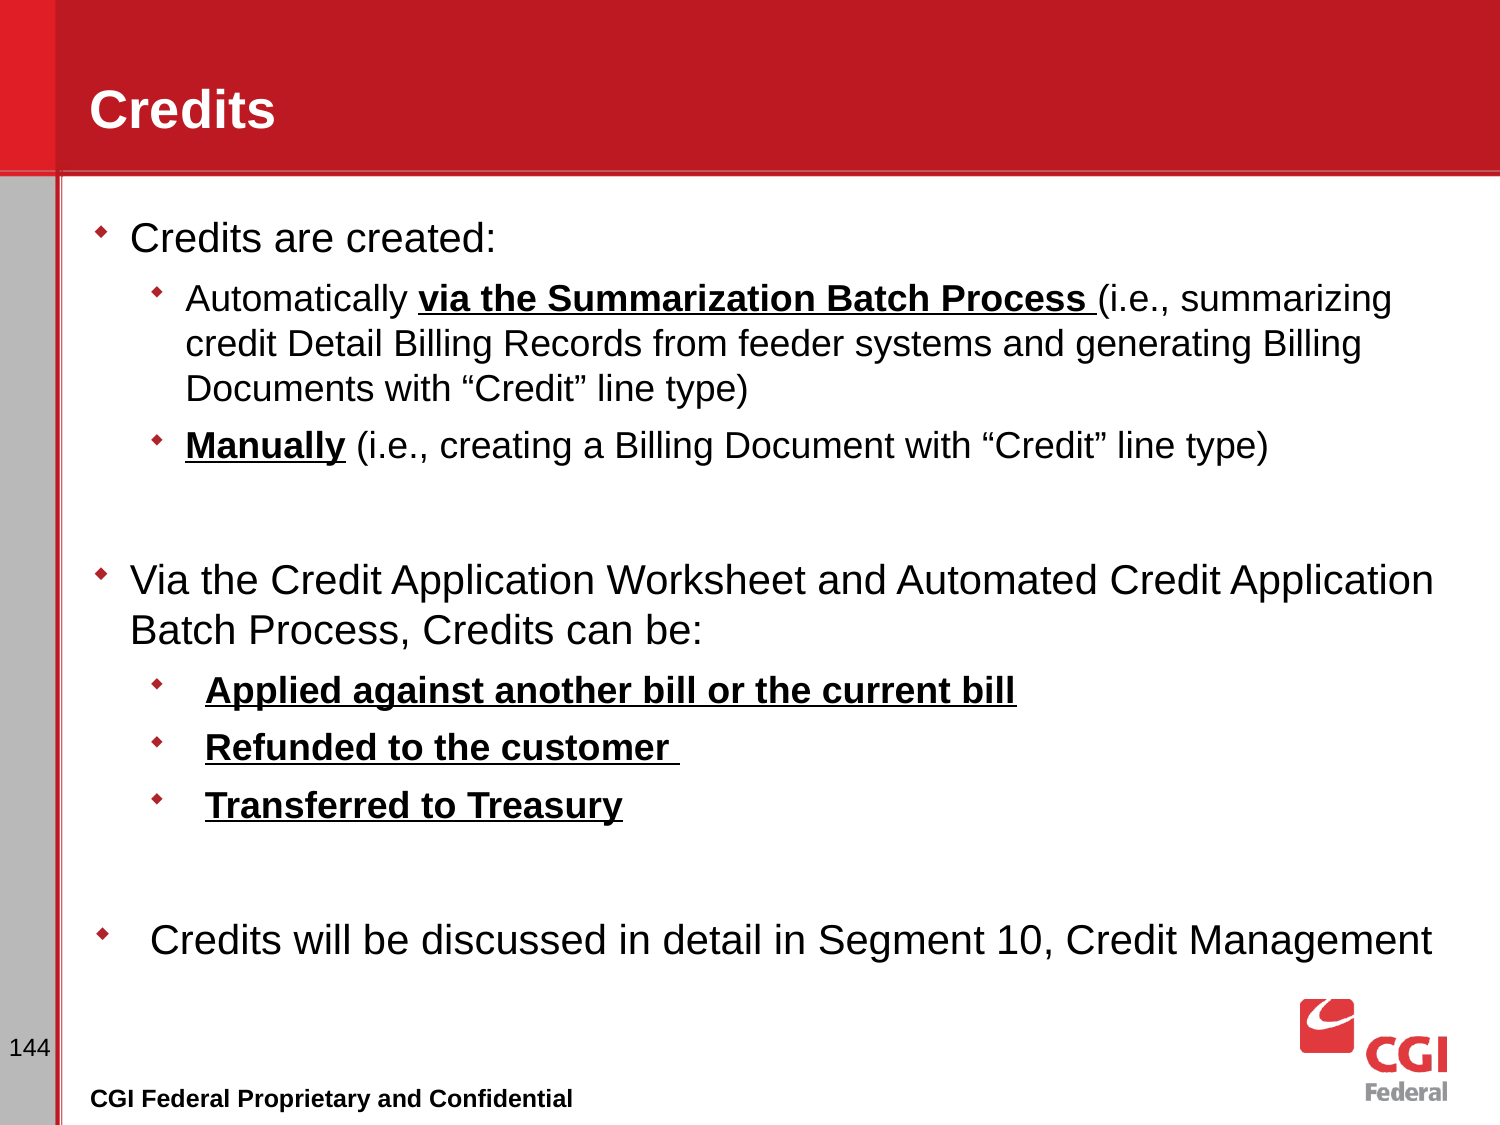

# Credits
Credits are created:
Automatically via the Summarization Batch Process (i.e., summarizing credit Detail Billing Records from feeder systems and generating Billing Documents with “Credit” line type)
Manually (i.e., creating a Billing Document with “Credit” line type)

Via the Credit Application Worksheet and Automated Credit Application Batch Process, Credits can be:
Applied against another bill or the current bill
Refunded to the customer
Transferred to Treasury

Credits will be discussed in detail in Segment 10, Credit Management
144
CGI Federal Proprietary and Confidential